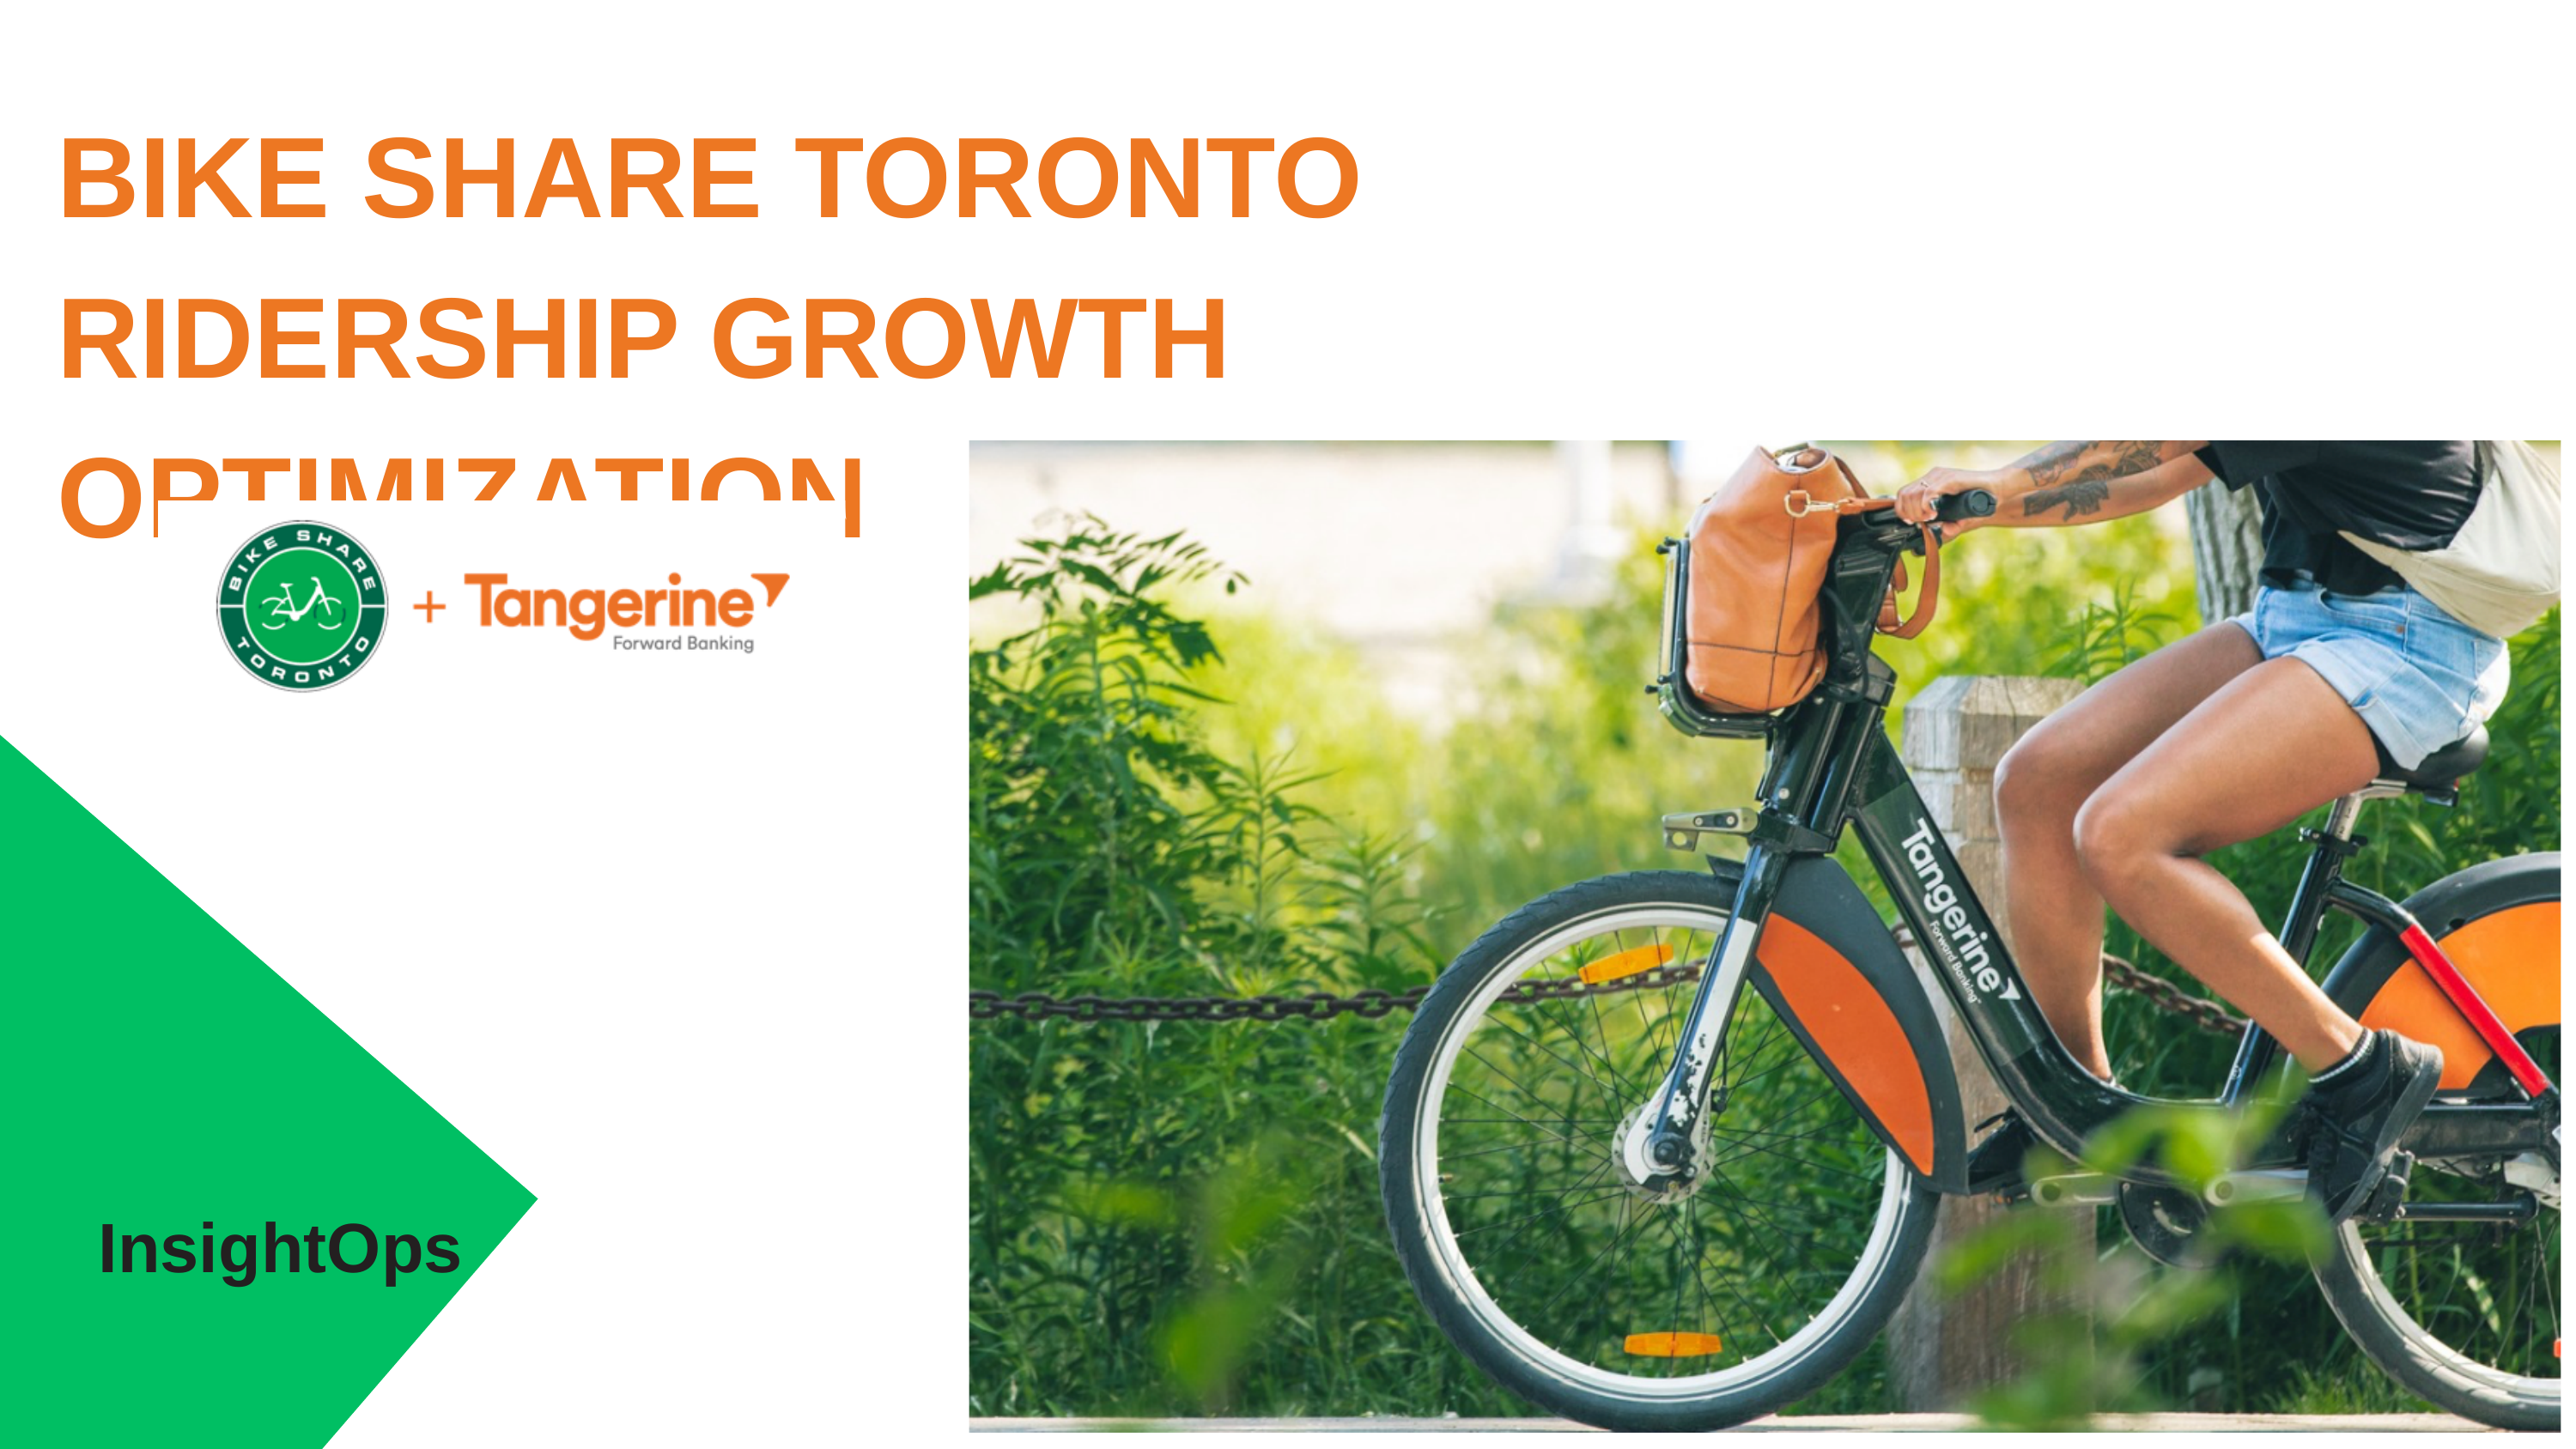

BIKE SHARE TORONTO RIDERSHIP GROWTH OPTIMIZATION

InsightOps

01